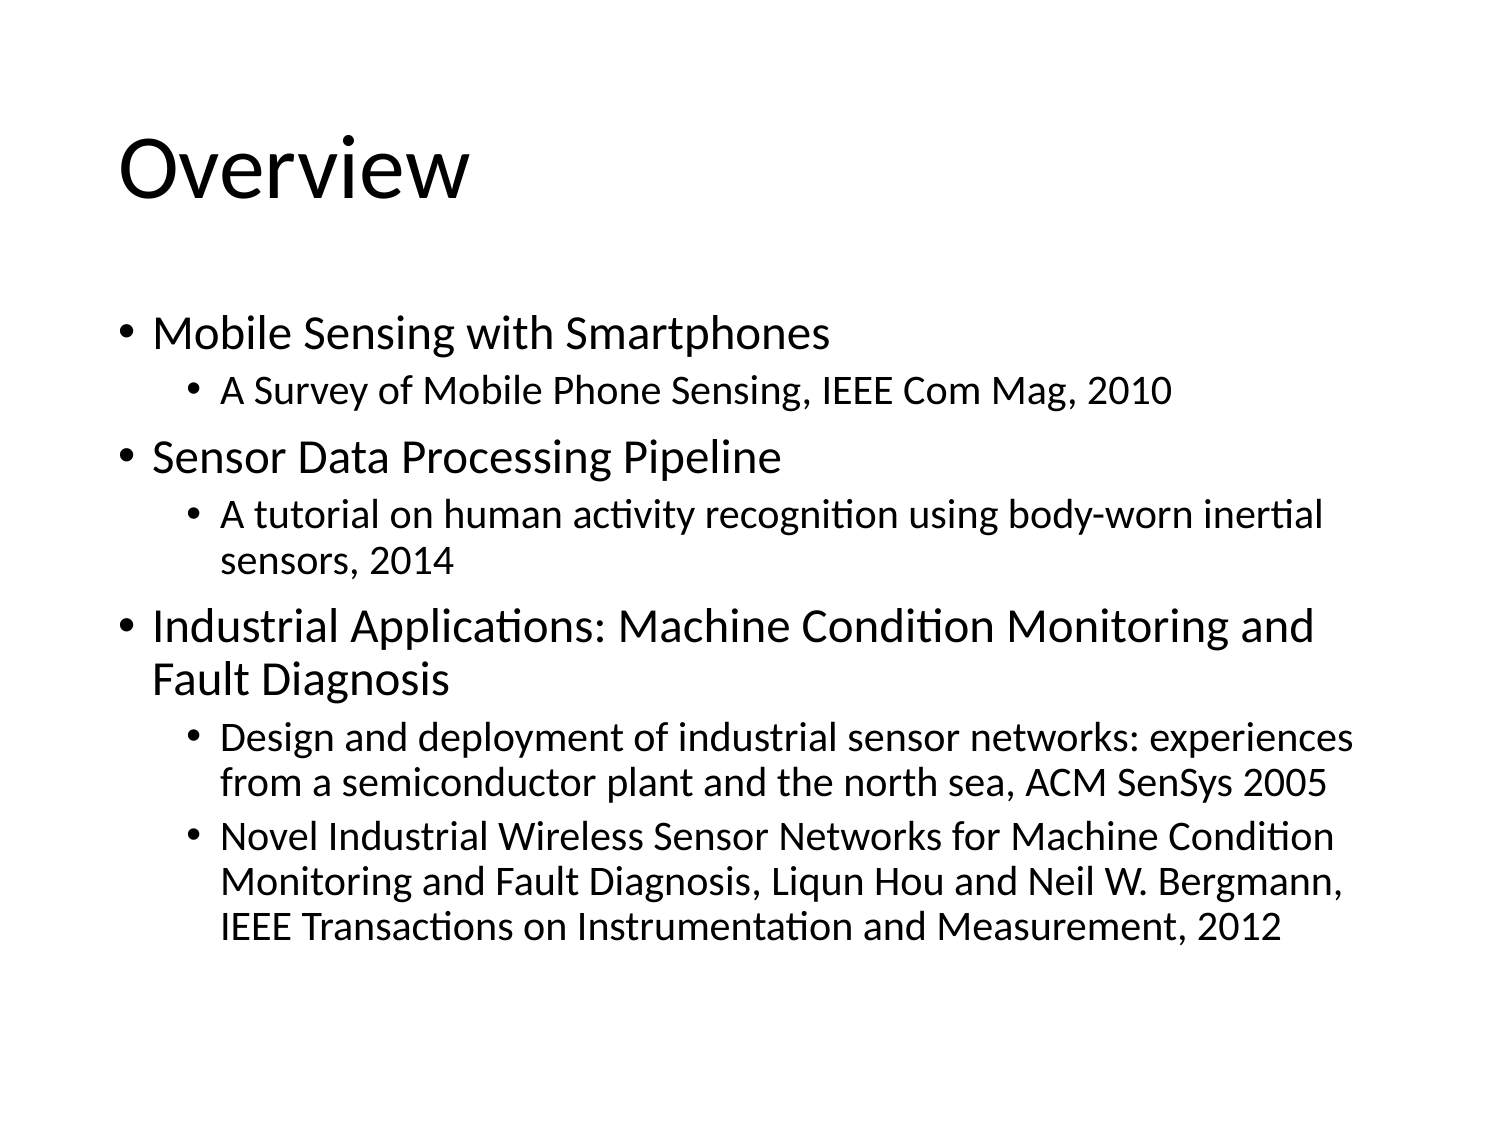

# Overview
Mobile Sensing with Smartphones
A Survey of Mobile Phone Sensing, IEEE Com Mag, 2010
Sensor Data Processing Pipeline
A tutorial on human activity recognition using body-worn inertial sensors, 2014
Industrial Applications: Machine Condition Monitoring and Fault Diagnosis
Design and deployment of industrial sensor networks: experiences from a semiconductor plant and the north sea, ACM SenSys 2005
Novel Industrial Wireless Sensor Networks for Machine Condition Monitoring and Fault Diagnosis, Liqun Hou and Neil W. Bergmann, IEEE Transactions on Instrumentation and Measurement, 2012